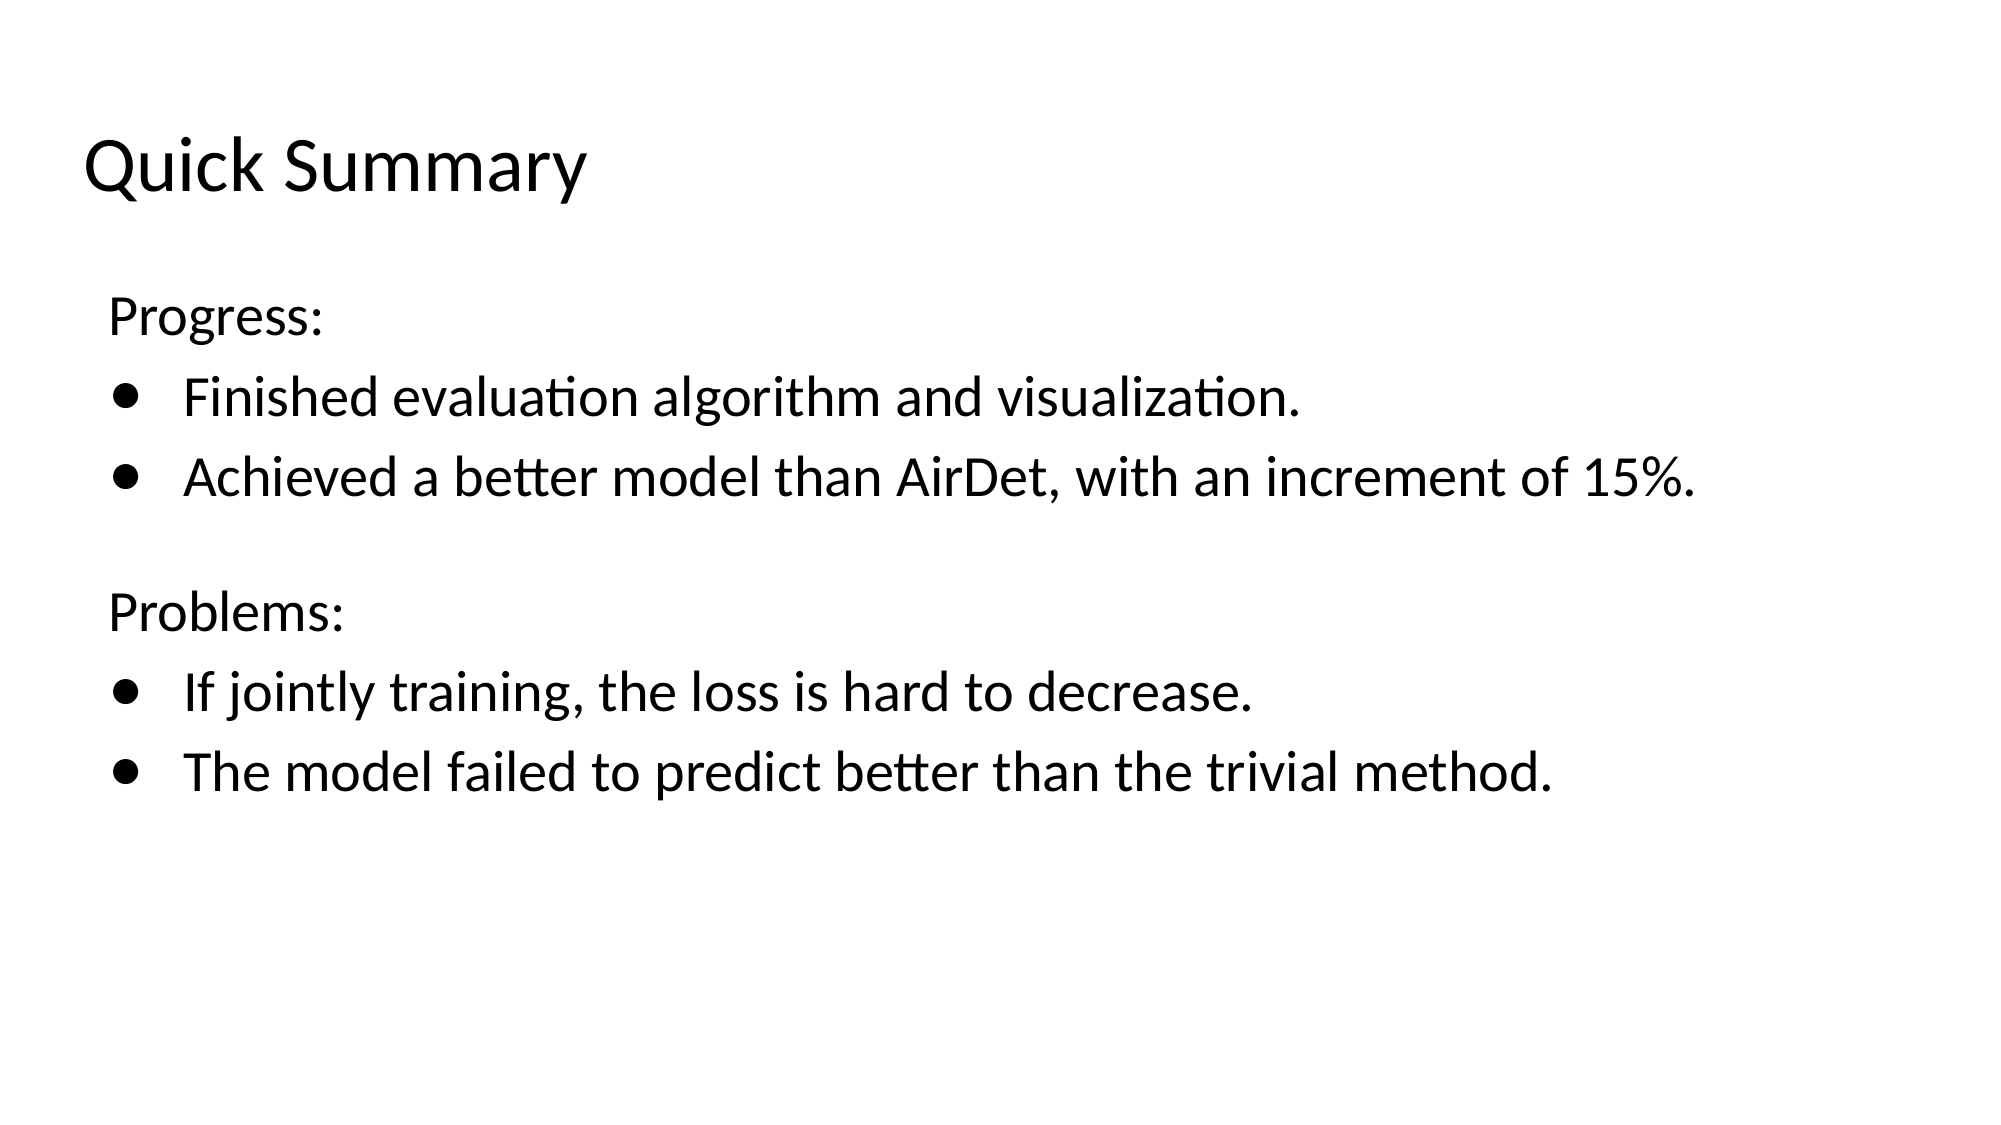

# Quick Summary
Progress:
Finished evaluation algorithm and visualization.
Achieved a better model than AirDet, with an increment of 15%.

Problems:
If jointly training, the loss is hard to decrease.
The model failed to predict better than the trivial method.